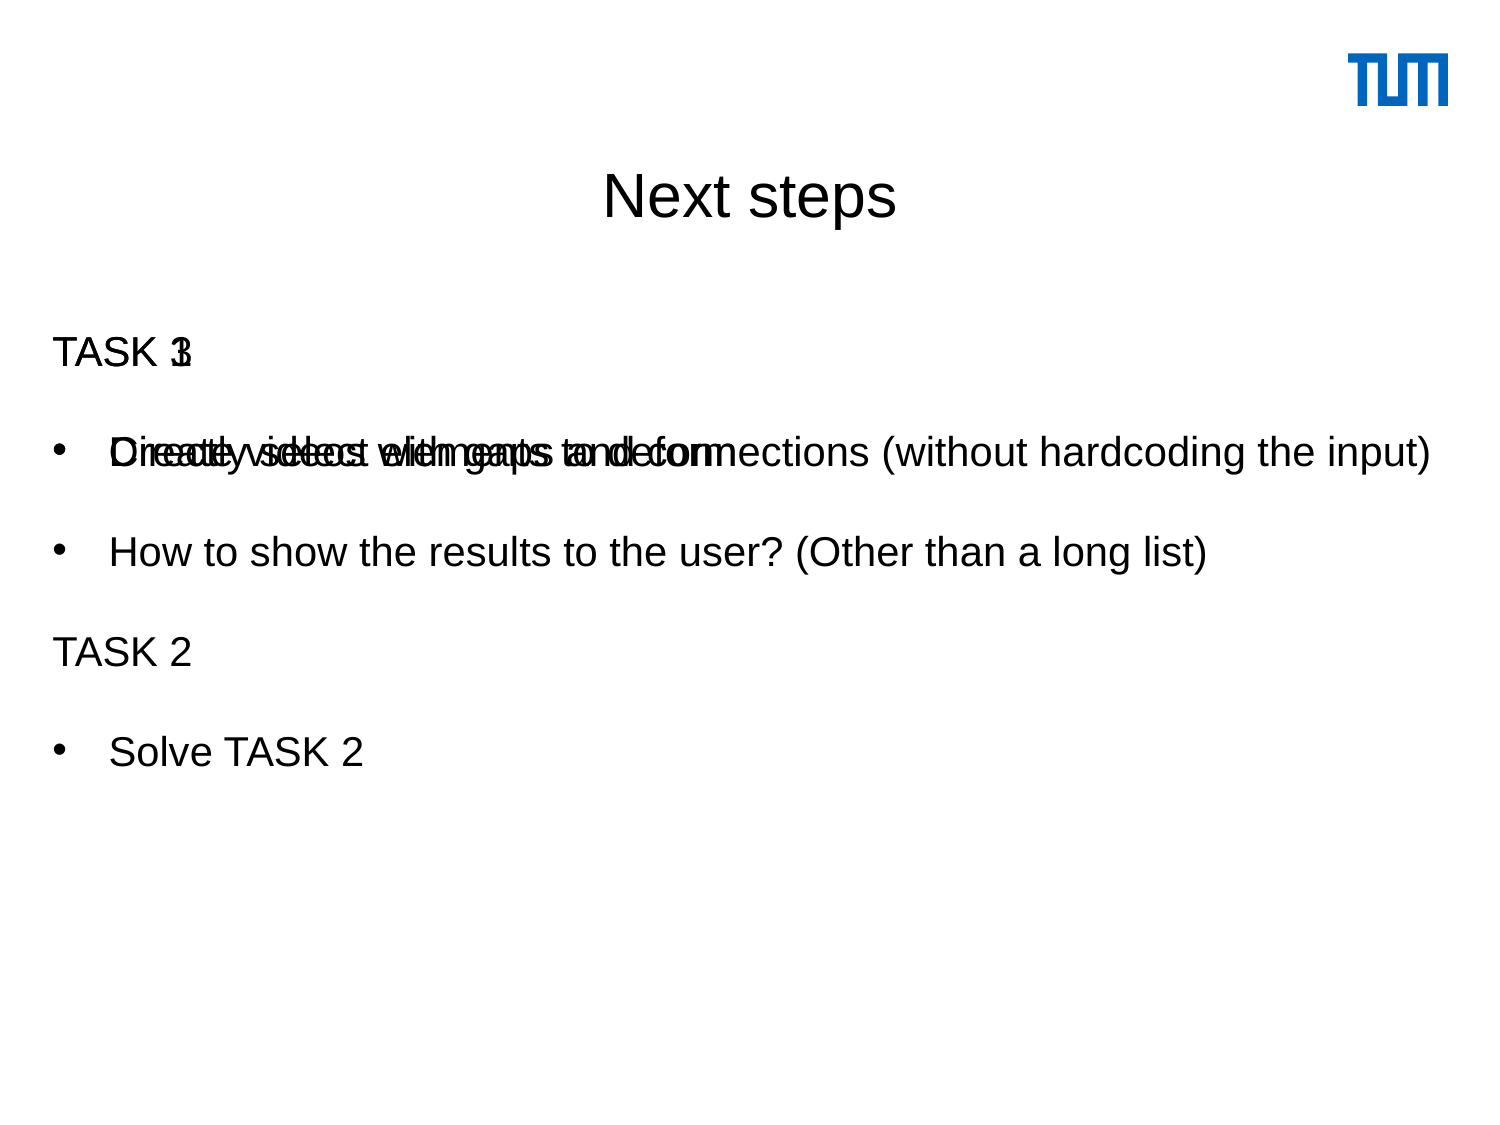

# Next steps
TASK 1

Directly select elements to deform

How to show the results to the user? (Other than a long list)

TASK 2

Solve TASK 2

TASK 3

Create videos with gaps and connections (without hardcoding the input)